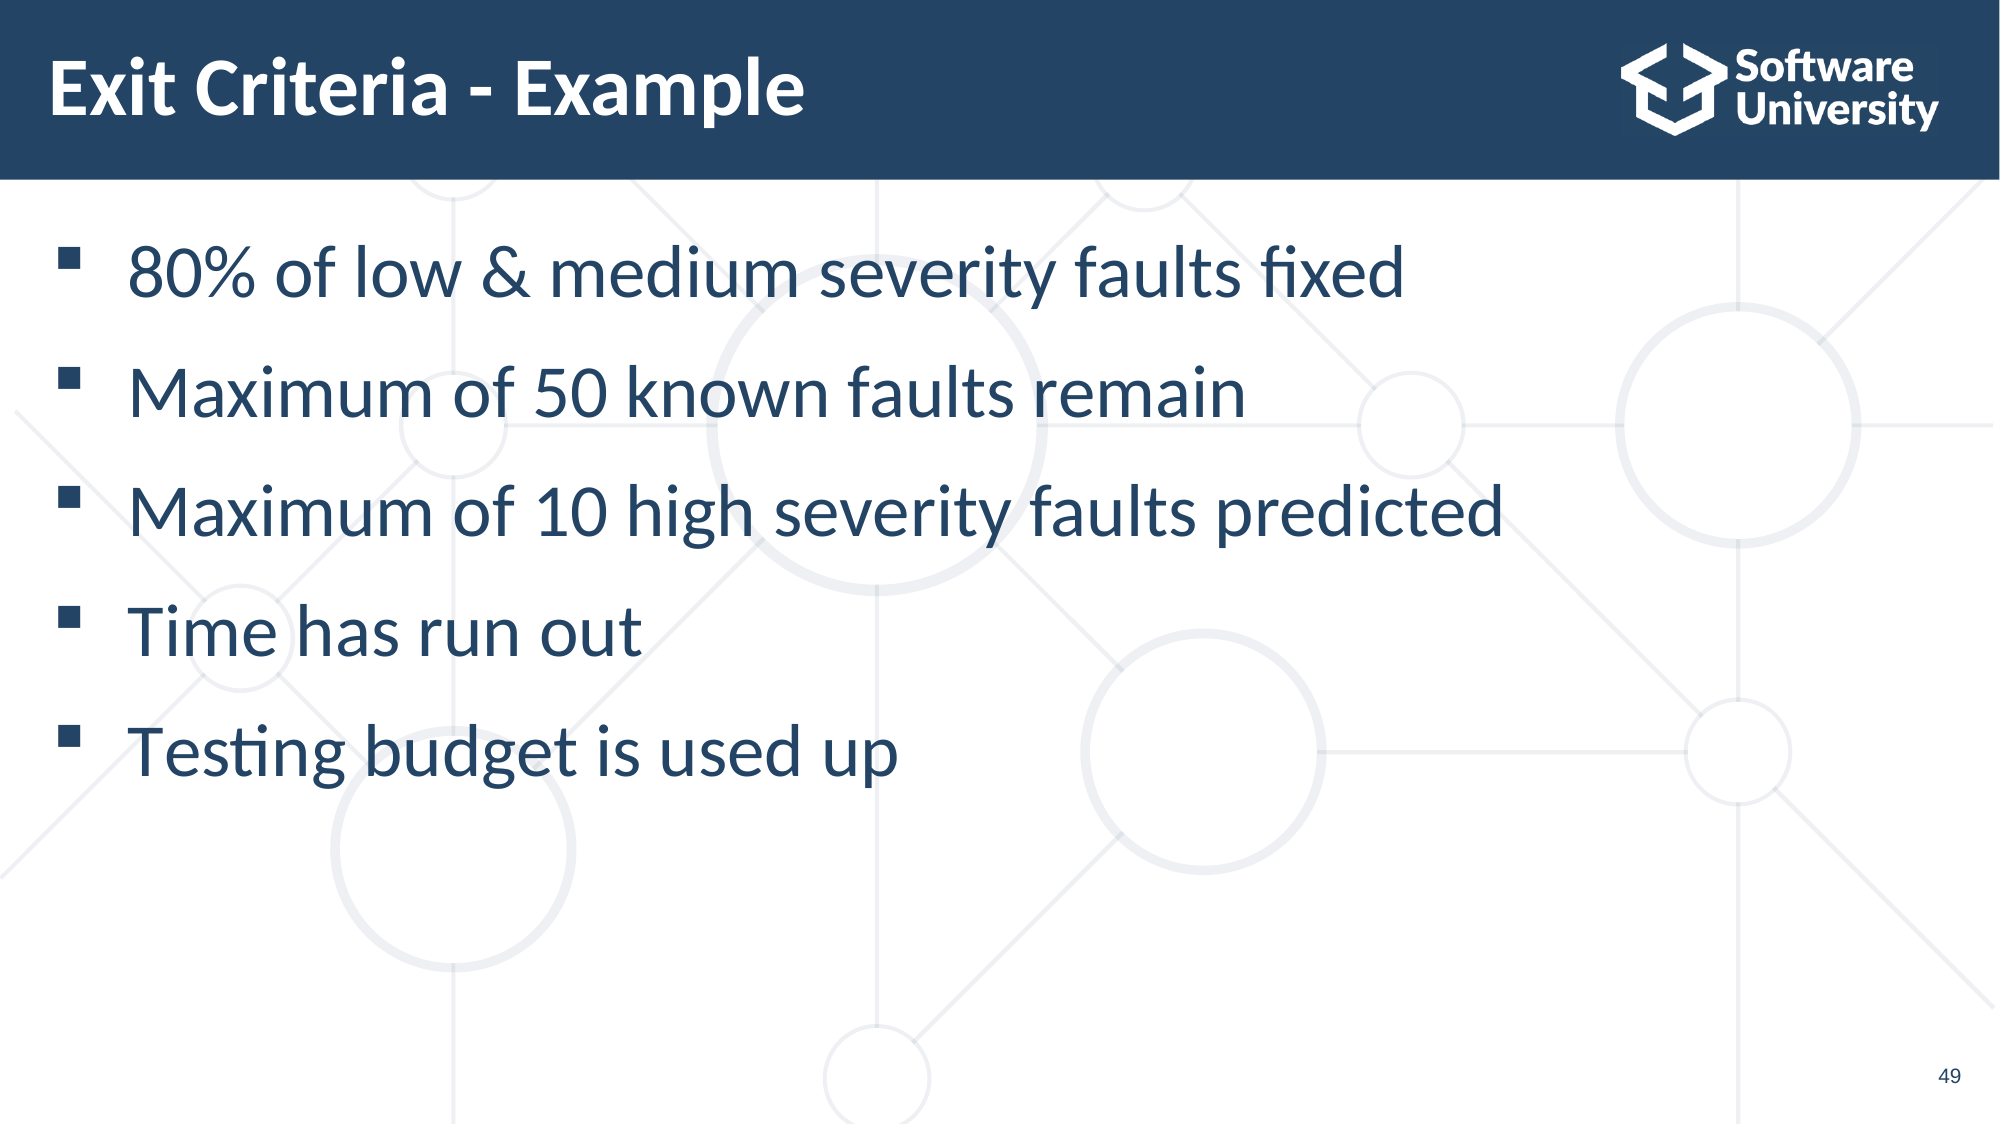

# Exit Criteria - Example
80% of low & medium severity faults fixed
Maximum of 50 known faults remain
Maximum of 10 high severity faults predicted
Time has run out
Testing budget is used up

49